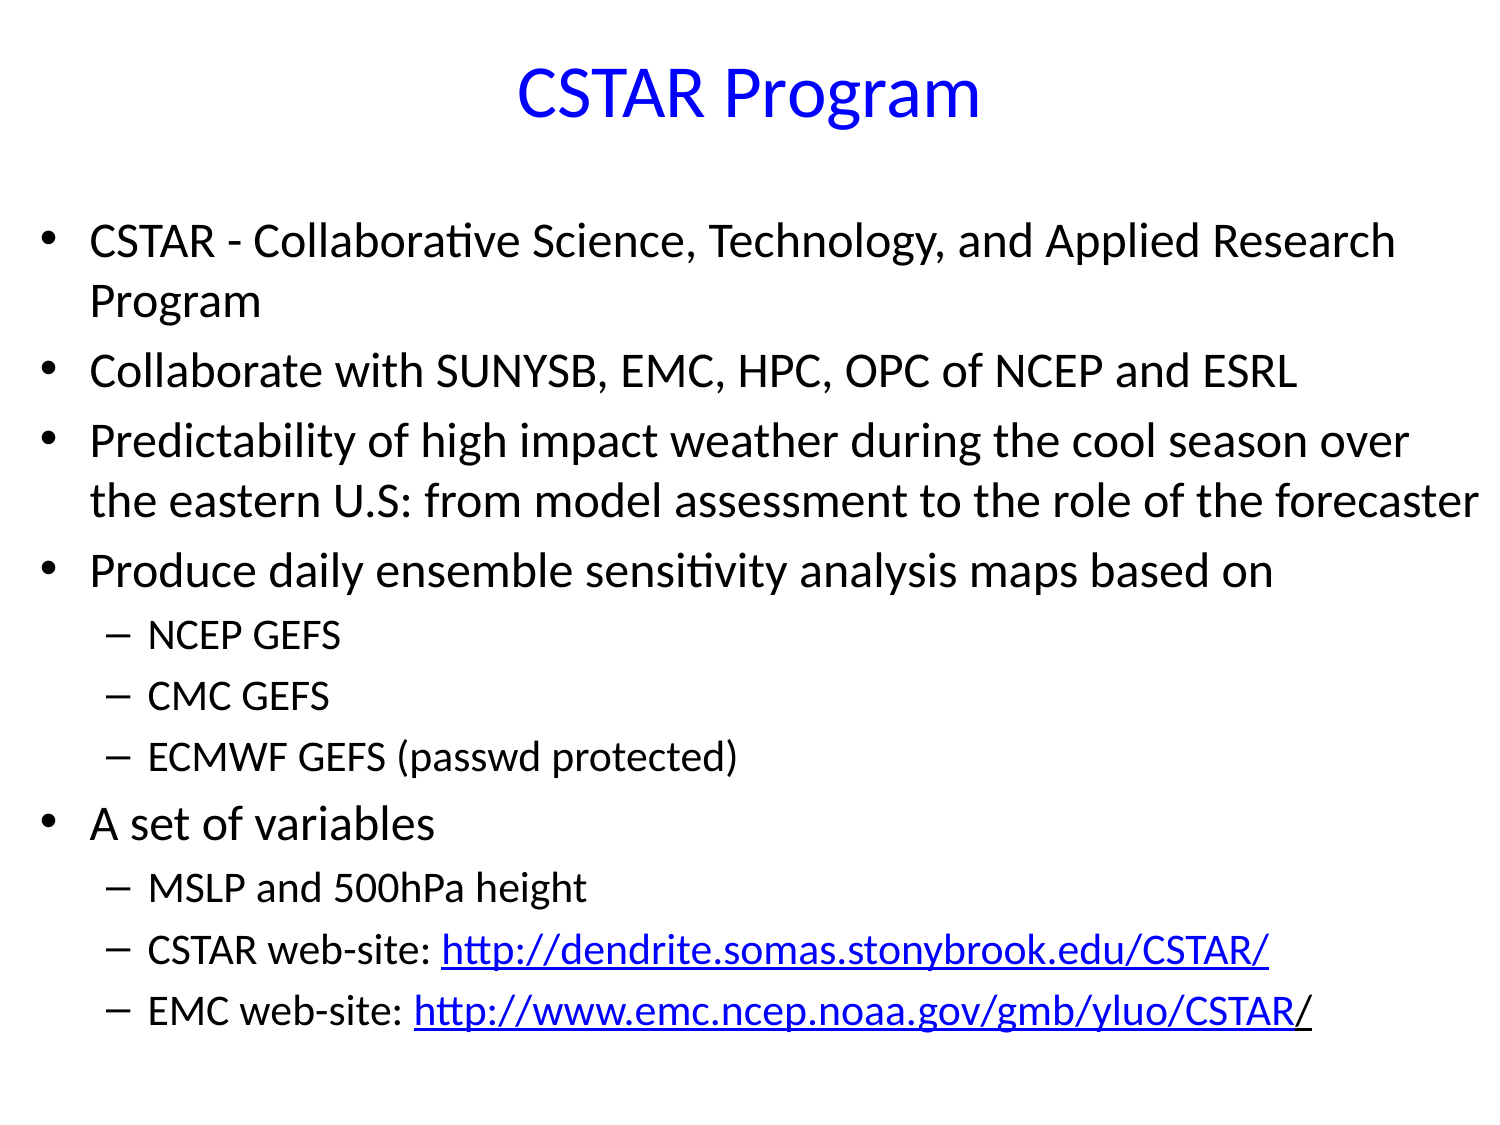

# CSTAR Program
CSTAR - Collaborative Science, Technology, and Applied Research Program
Collaborate with SUNYSB, EMC, HPC, OPC of NCEP and ESRL
Predictability of high impact weather during the cool season over the eastern U.S: from model assessment to the role of the forecaster
Produce daily ensemble sensitivity analysis maps based on
NCEP GEFS
CMC GEFS
ECMWF GEFS (passwd protected)
A set of variables
MSLP and 500hPa height
CSTAR web-site: http://dendrite.somas.stonybrook.edu/CSTAR/
EMC web-site: http://www.emc.ncep.noaa.gov/gmb/yluo/CSTAR/